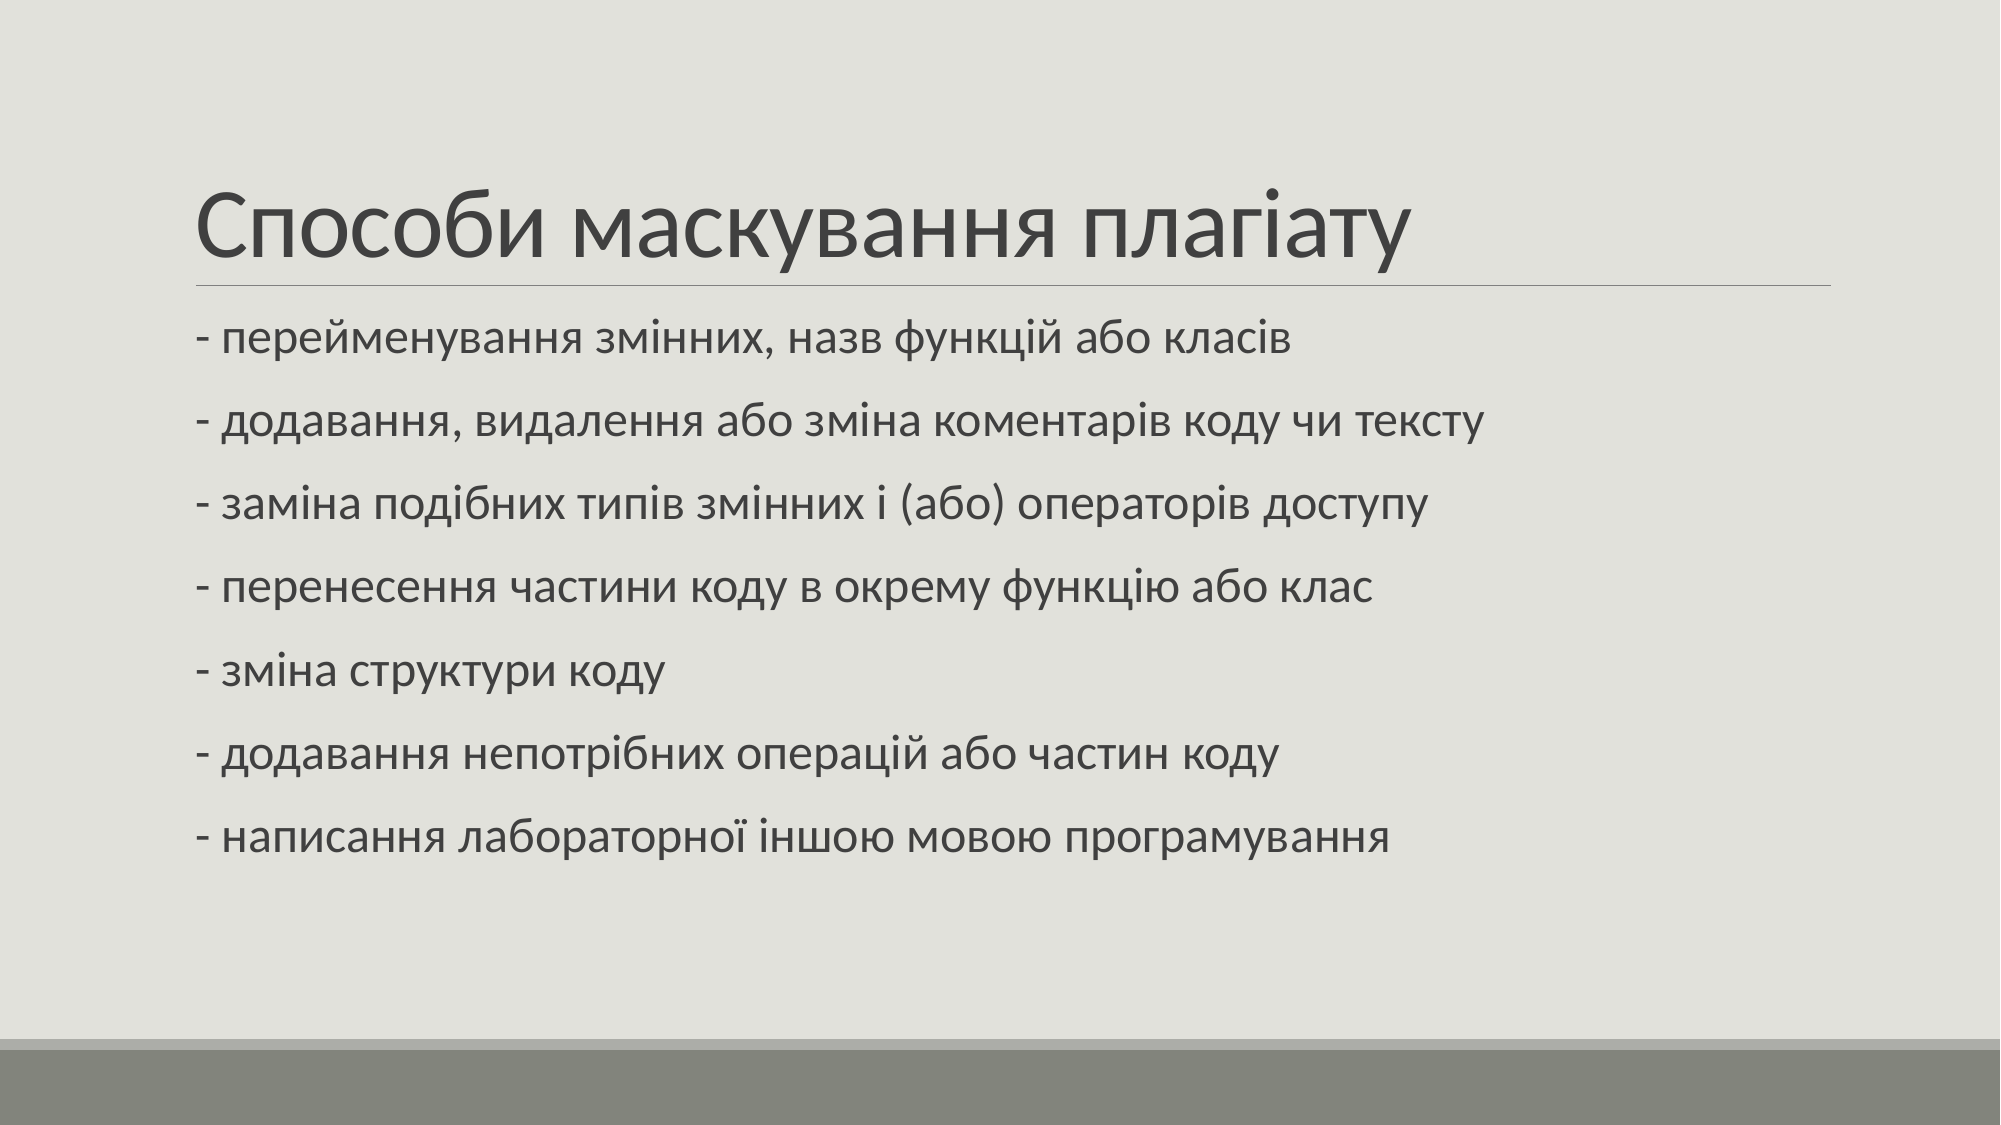

# Способи маскування плагіату
- перейменування змінних, назв функцій або класів
- додавання, видалення або зміна коментарів коду чи тексту
- заміна подібних типів змінних і (або) операторів доступу
- перенесення частини коду в окрему функцію або клас
- зміна структури коду
- додавання непотрібних операцій або частин коду
- написання лабораторної іншою мовою програмування